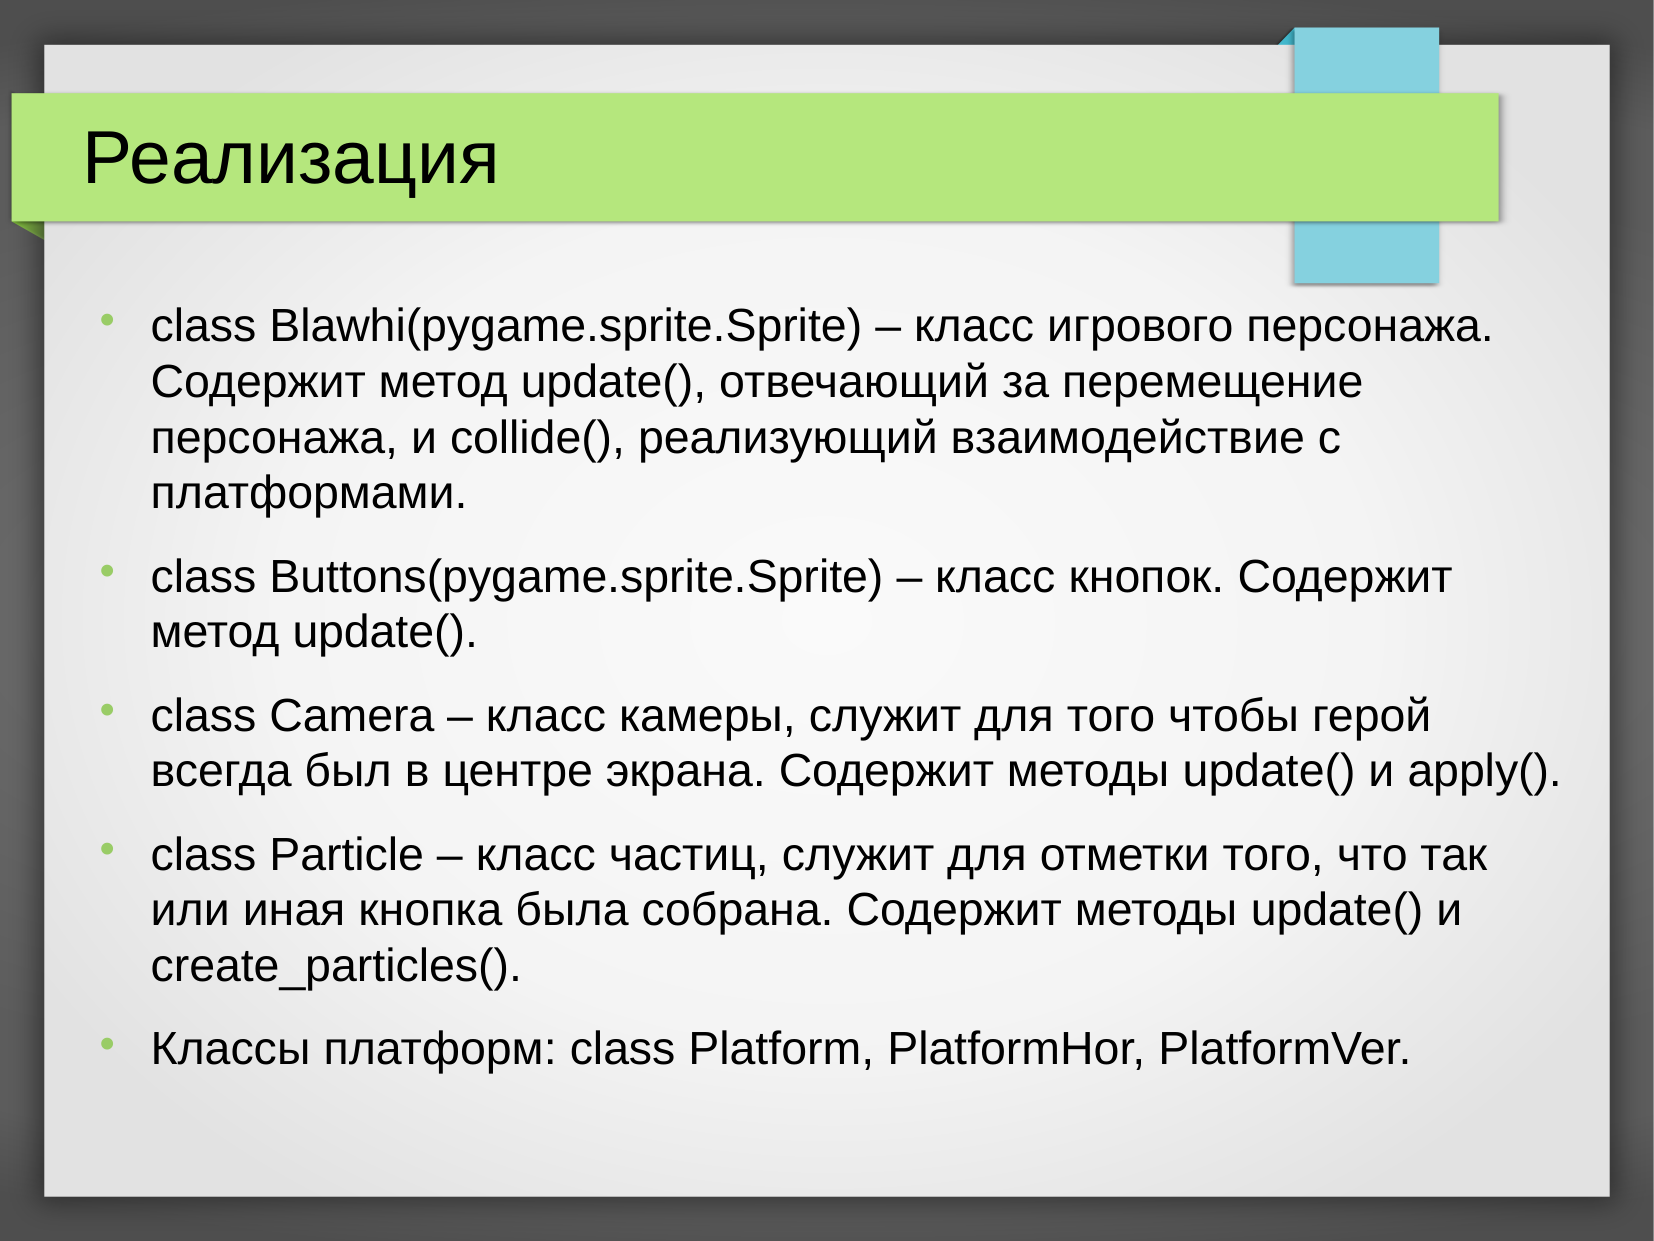

Реализация
class Blawhi(pygame.sprite.Sprite) – класс игрового персонажа. Содержит метод update(), отвечающий за перемещение персонажа, и collide(), реализующий взаимодействие с платформами.
class Buttons(pygame.sprite.Sprite) – класс кнопок. Содержит метод update().
class Camera – класс камеры, служит для того чтобы герой всегда был в центре экрана. Содержит методы update() и apply().
class Particle – класс частиц, служит для отметки того, что так или иная кнопка была собрана. Содержит методы update() и create_particles().
Классы платформ: class Platform, PlatformHor, PlatformVer.